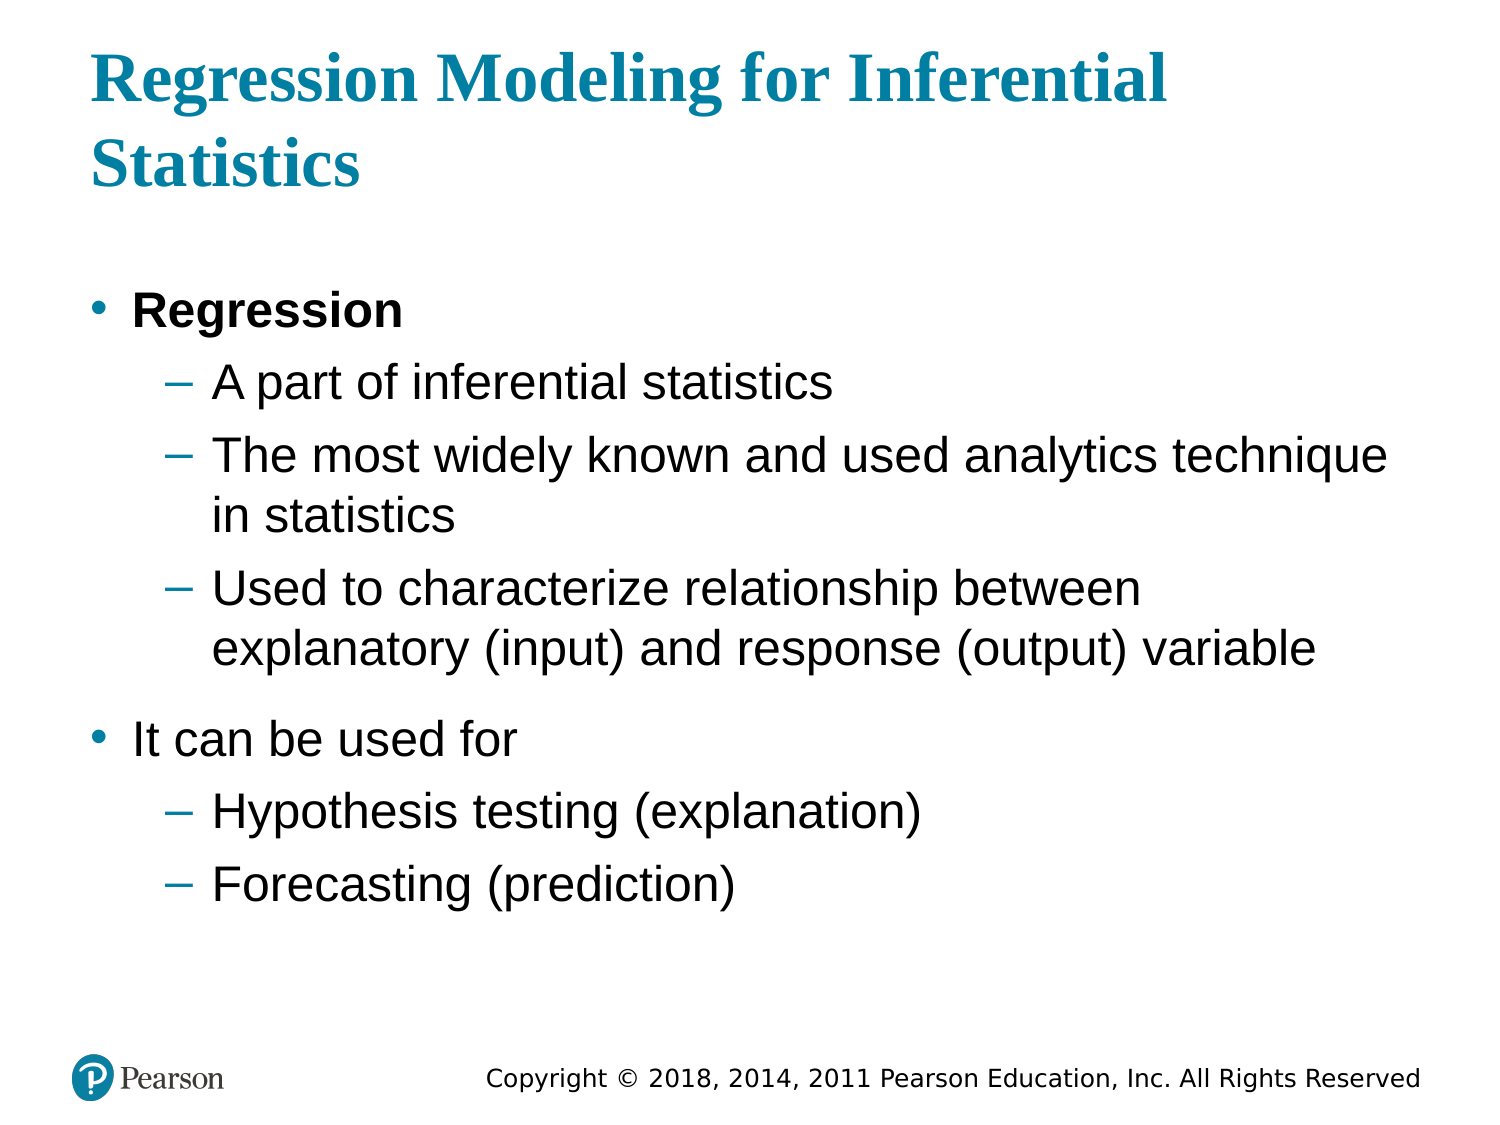

# Regression Modeling for Inferential Statistics
Regression
A part of inferential statistics
The most widely known and used analytics technique in statistics
Used to characterize relationship between explanatory (input) and response (output) variable
It can be used for
Hypothesis testing (explanation)
Forecasting (prediction)